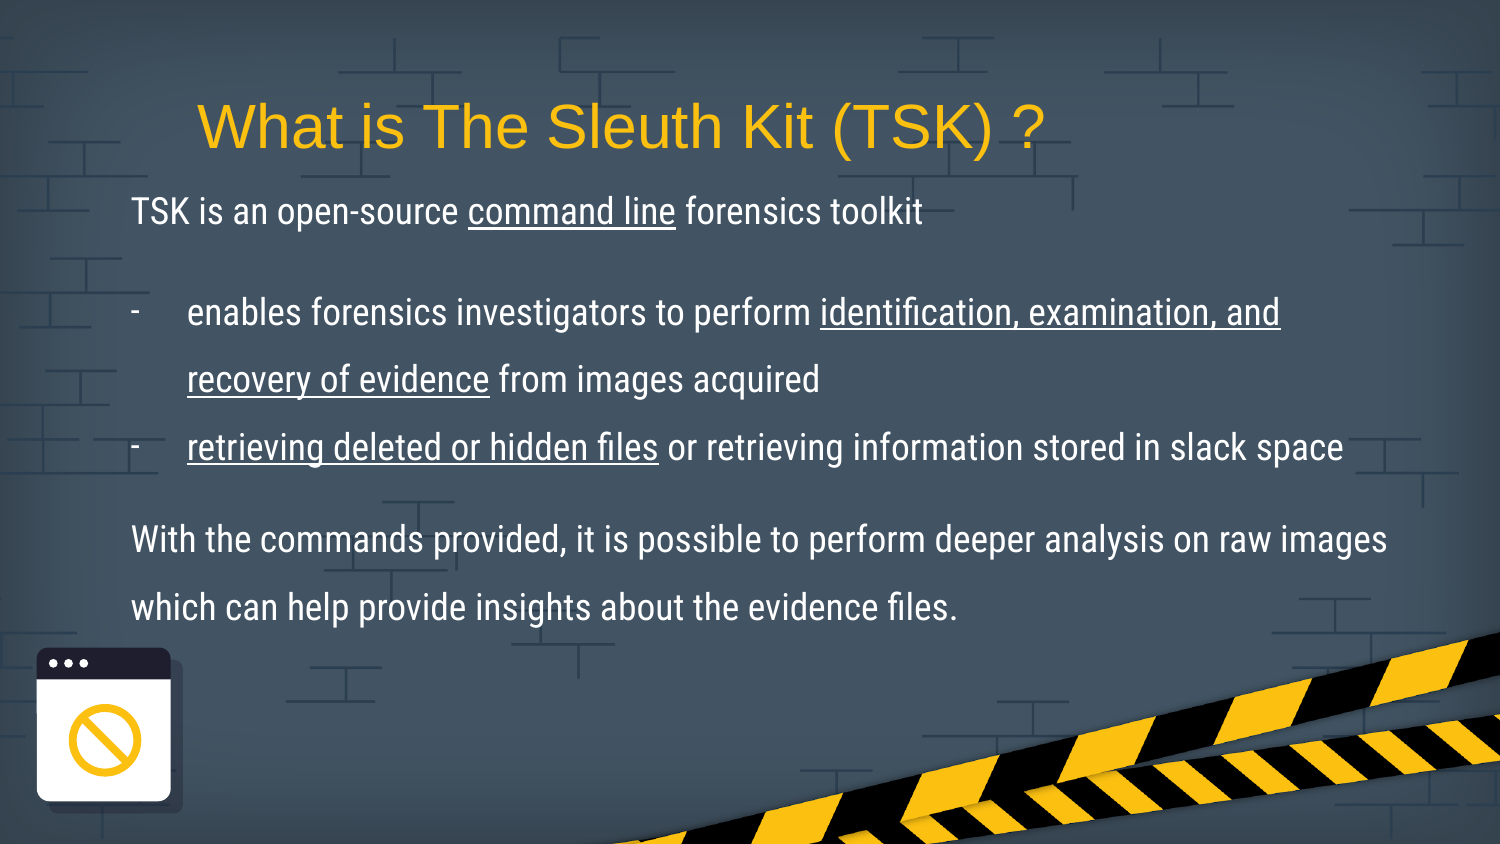

TSK is an open-source command line forensics toolkit
enables forensics investigators to perform identification, examination, and recovery of evidence from images acquired
retrieving deleted or hidden files or retrieving information stored in slack space
With the commands provided, it is possible to perform deeper analysis on raw images which can help provide insights about the evidence files.

# What is The Sleuth Kit (TSK) ?